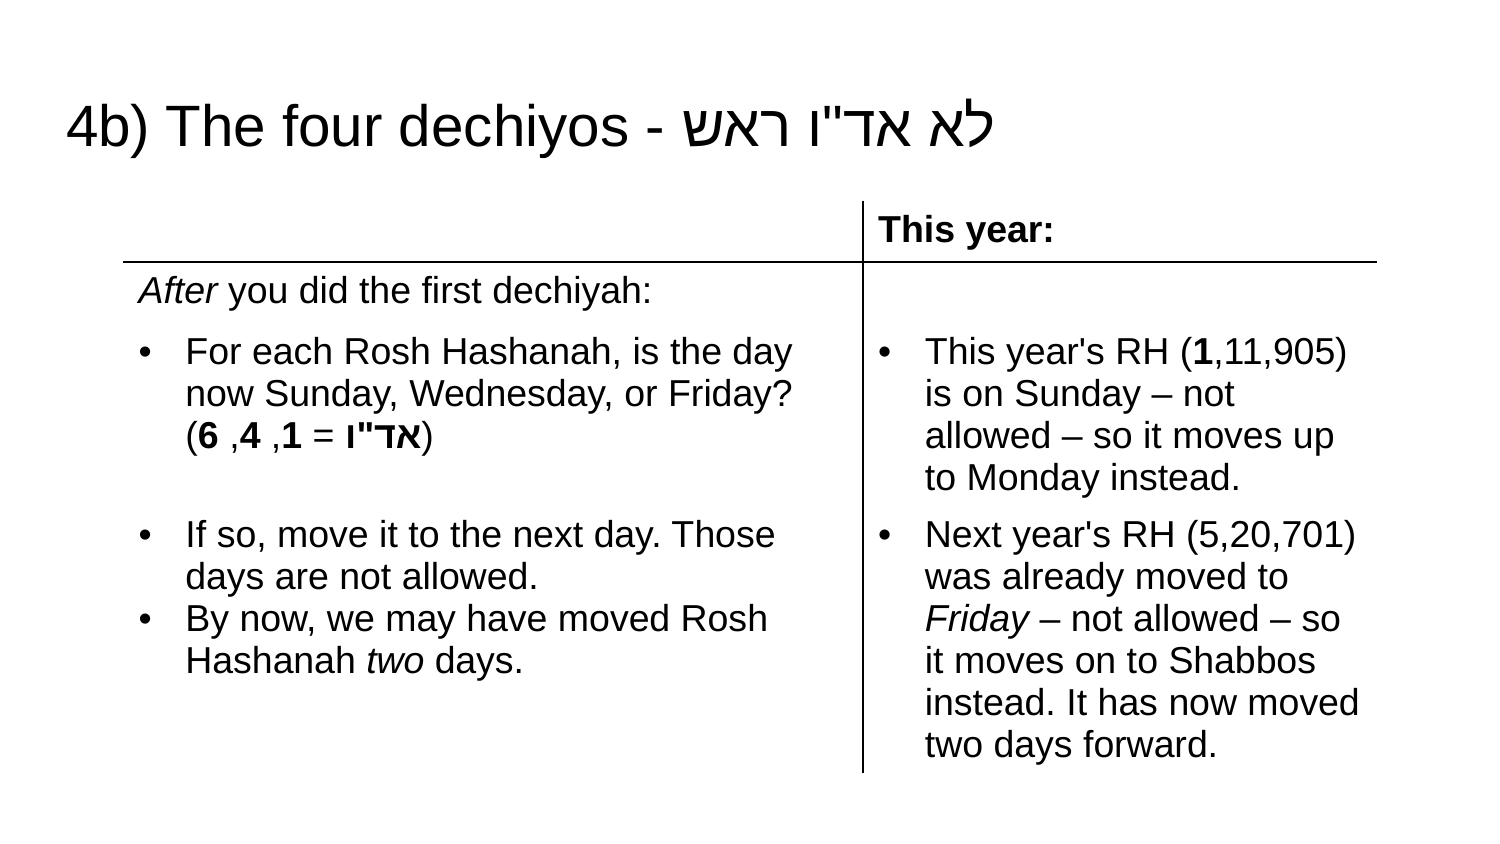

# 4b) The four dechiyos - לא אד"ו ראש
|  | This year: |
| --- | --- |
| After you did the first dechiyah: |  |
| For each Rosh Hashanah, is the day now Sunday, Wednesday, or Friday? (אד"ו = 1, 4, 6) | This year's RH (1,11,905) is on Sunday – not allowed – so it moves up to Monday instead. |
| If so, move it to the next day. Those days are not allowed. By now, we may have moved Rosh Hashanah two days. | Next year's RH (5,20,701) was already moved to Friday – not allowed – so it moves on to Shabbos instead. It has now moved two days forward. |